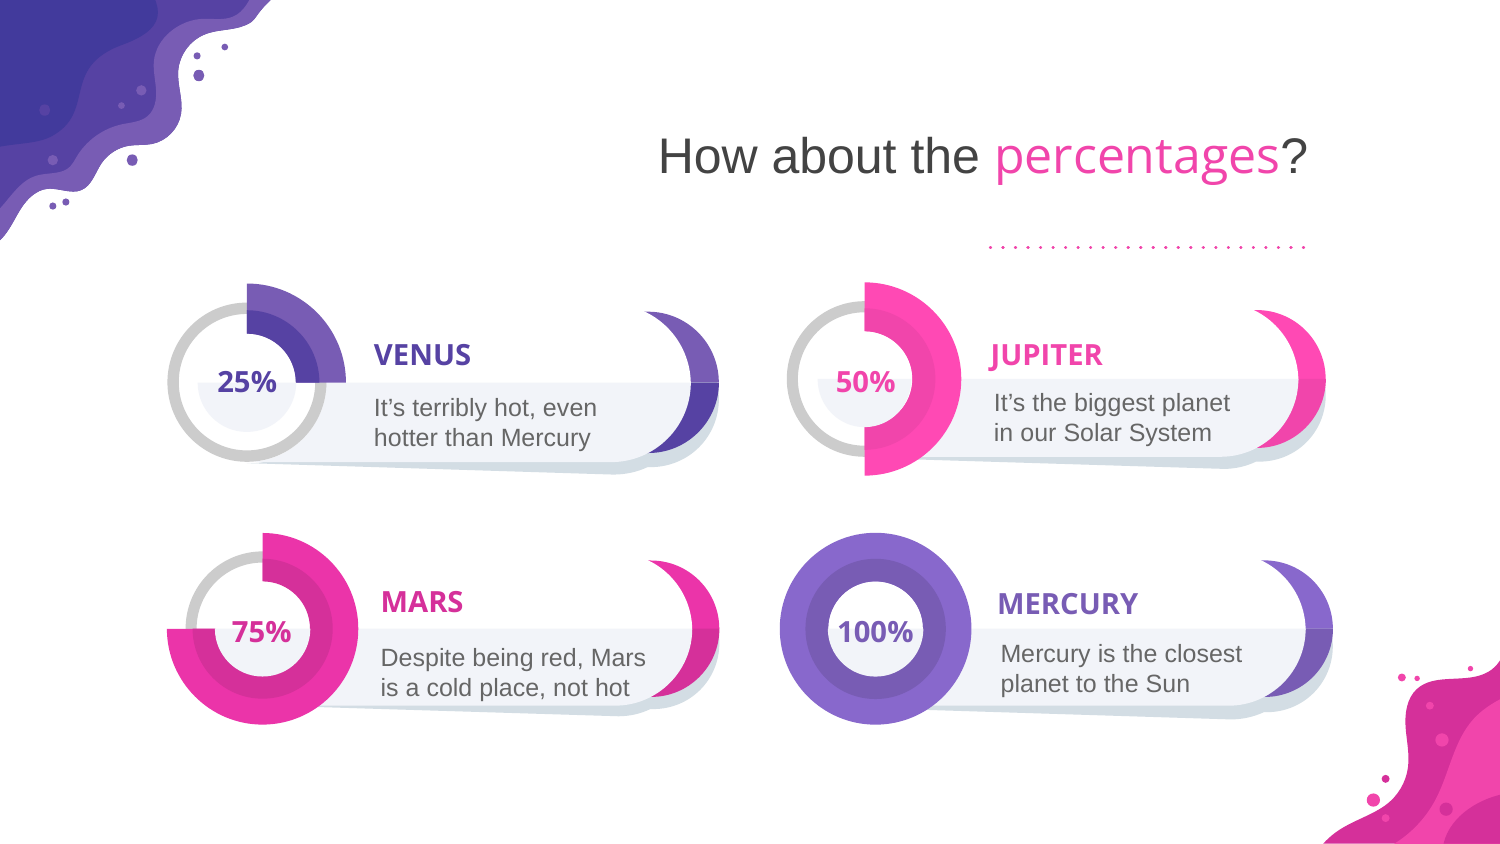

# How about the percentages?

JUPITER
50%
It’s the biggest planet in our Solar System

VENUS
25%
It’s terribly hot, even hotter than Mercury

MERCURY
100%
Mercury is the closest planet to the Sun

MARS
75%
Despite being red, Mars is a cold place, not hot